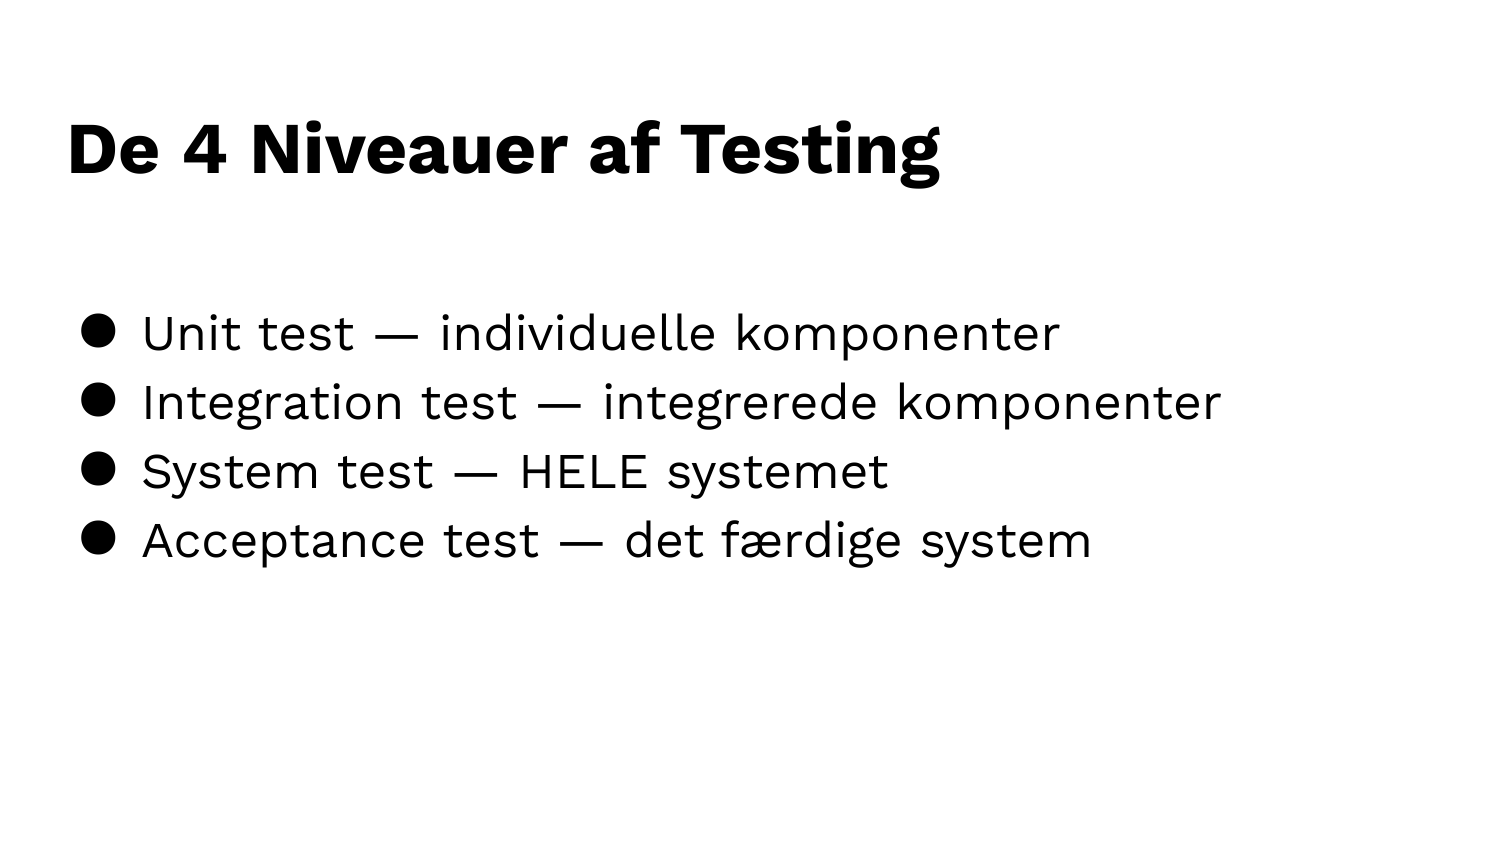

# De 4 Niveauer af Testing
Unit test — individuelle komponenter
Integration test — integrerede komponenter
System test — HELE systemet
Acceptance test — det færdige system